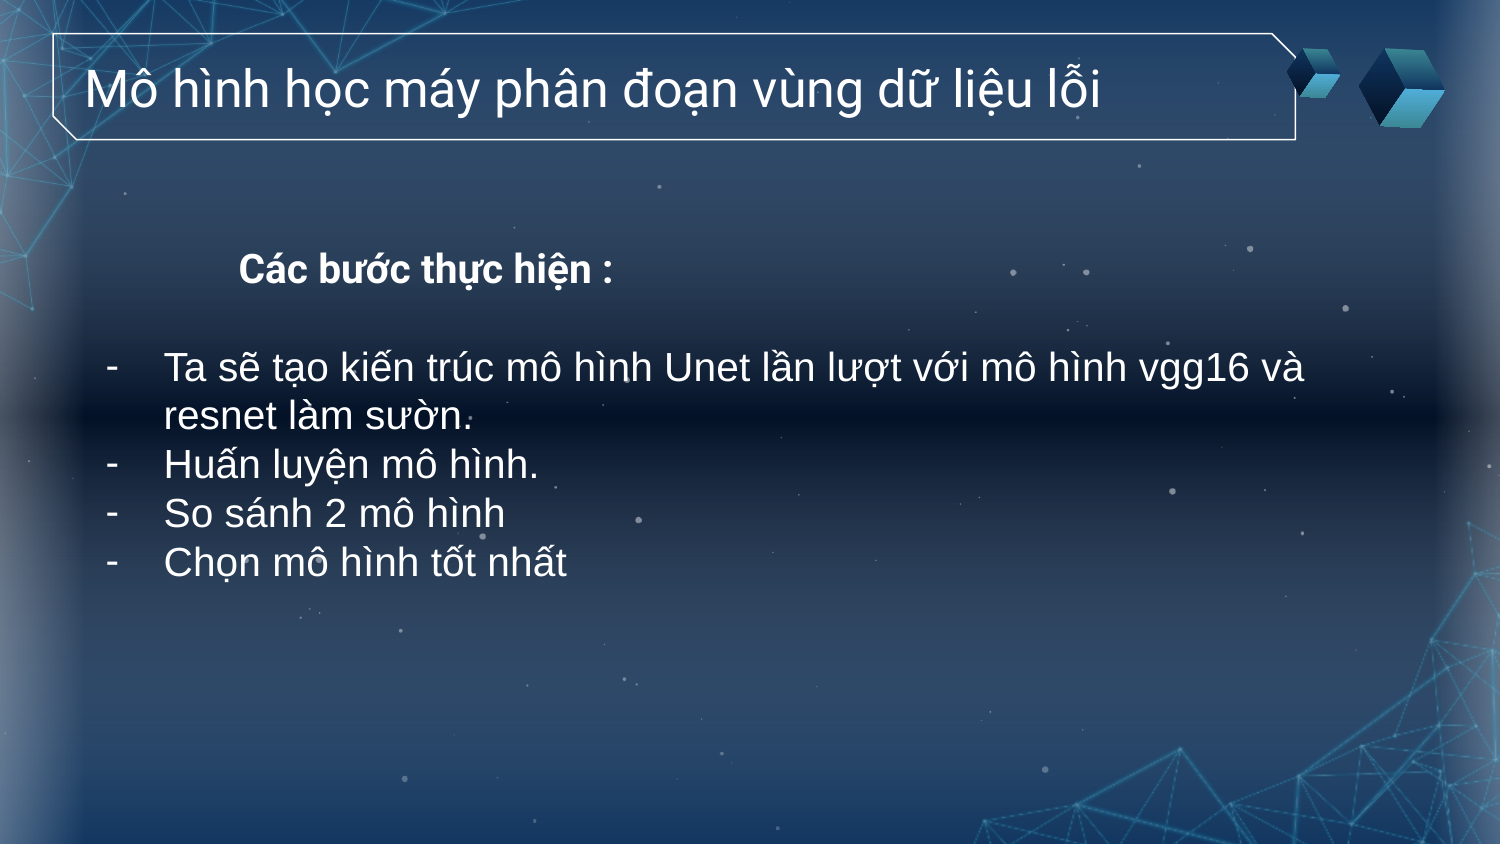

# Mô hình học máy phân đoạn vùng dữ liệu lỗi

Các bước thực hiện :

Ta sẽ tạo kiến trúc mô hình Unet lần lượt với mô hình vgg16 và resnet làm sườn.
Huấn luyện mô hình.
So sánh 2 mô hình
Chọn mô hình tốt nhất